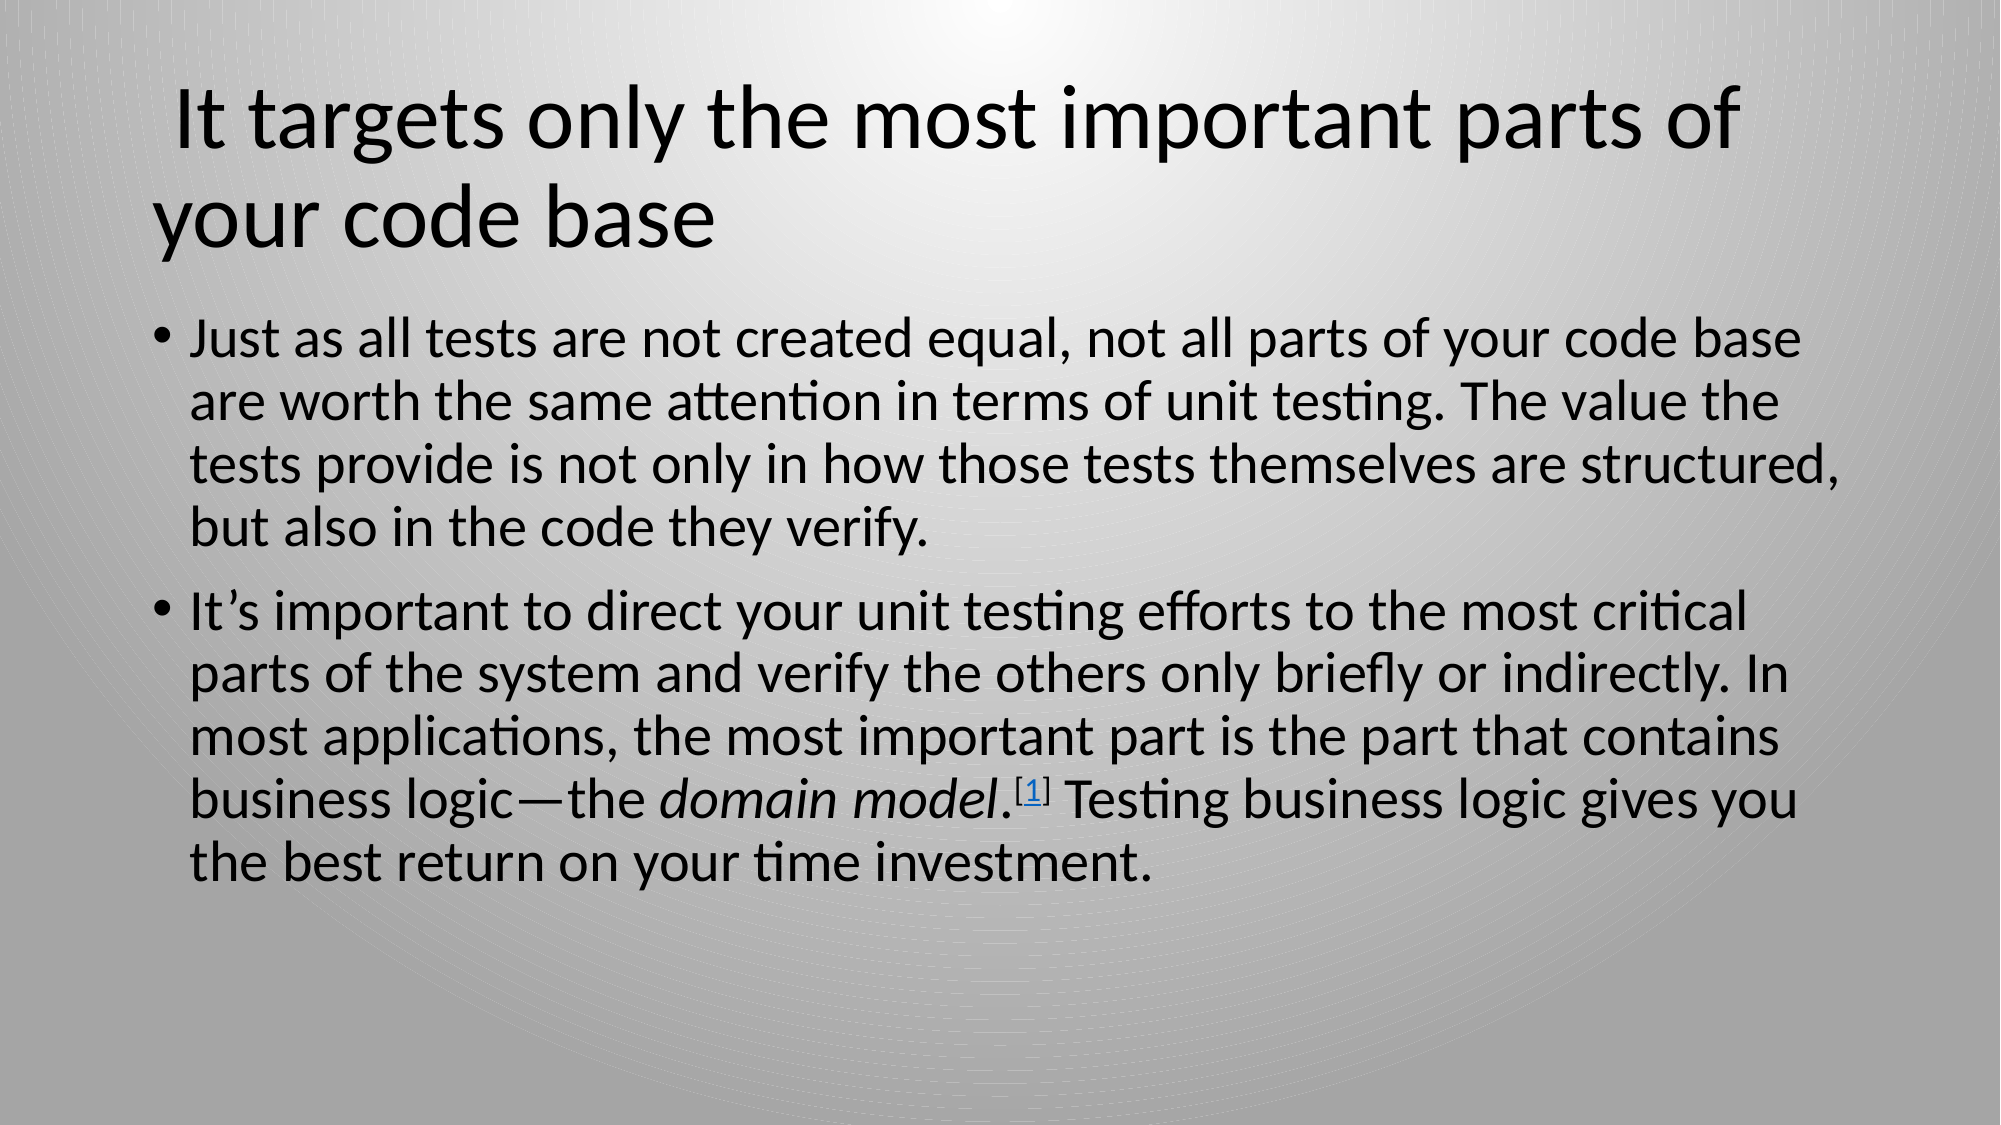

# It targets only the most important parts of your code base
Just as all tests are not created equal, not all parts of your code base are worth the same attention in terms of unit testing. The value the tests provide is not only in how those tests themselves are structured, but also in the code they verify.
It’s important to direct your unit testing efforts to the most critical parts of the system and verify the others only briefly or indirectly. In most applications, the most important part is the part that contains business logic—the domain model.[1] Testing business logic gives you the best return on your time investment.